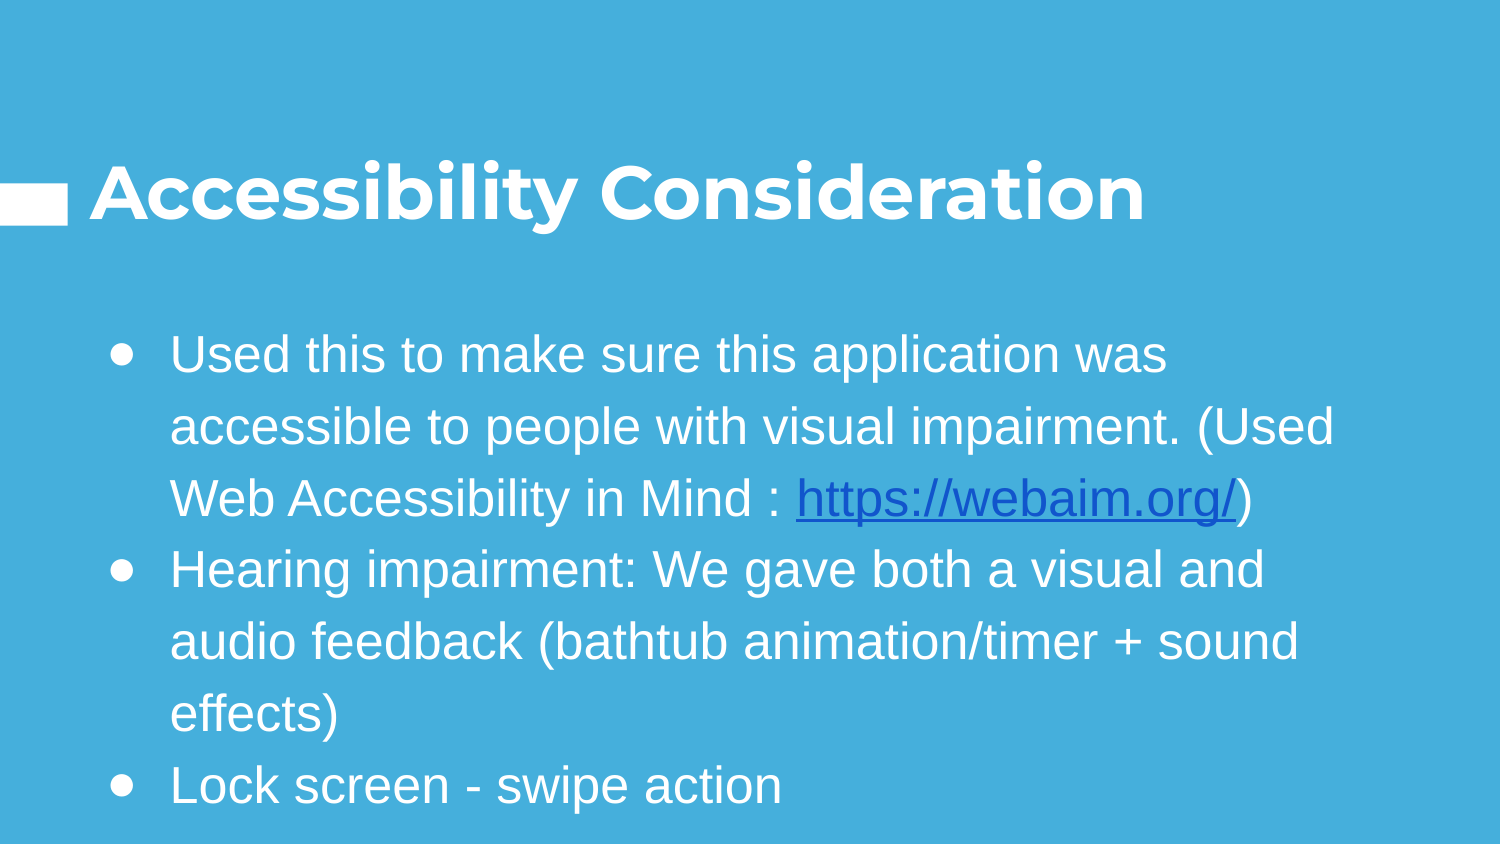

# Accessibility Consideration
Used this to make sure this application was accessible to people with visual impairment. (Used Web Accessibility in Mind : https://webaim.org/)
Hearing impairment: We gave both a visual and audio feedback (bathtub animation/timer + sound effects)
Lock screen - swipe action